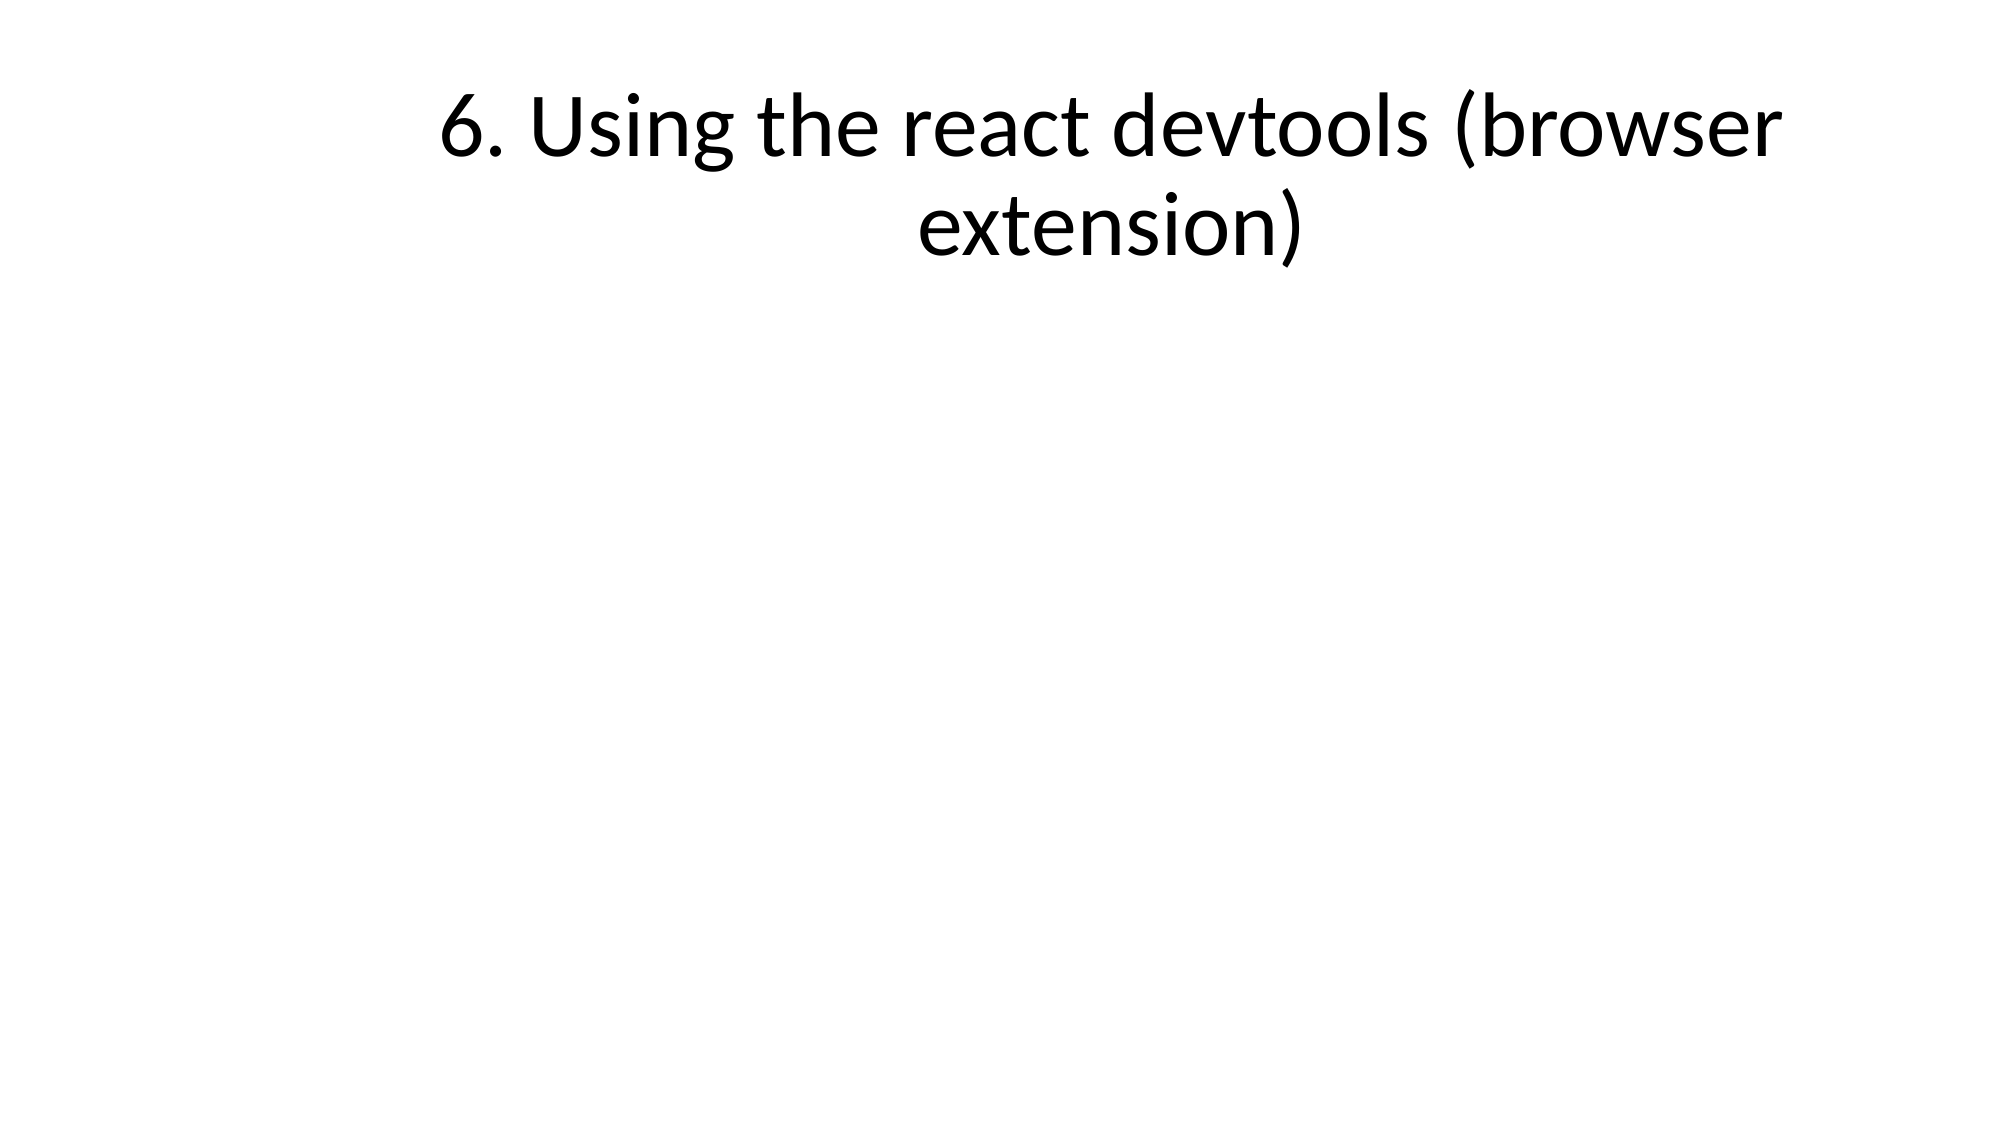

# 6. Using the react devtools (browser extension)